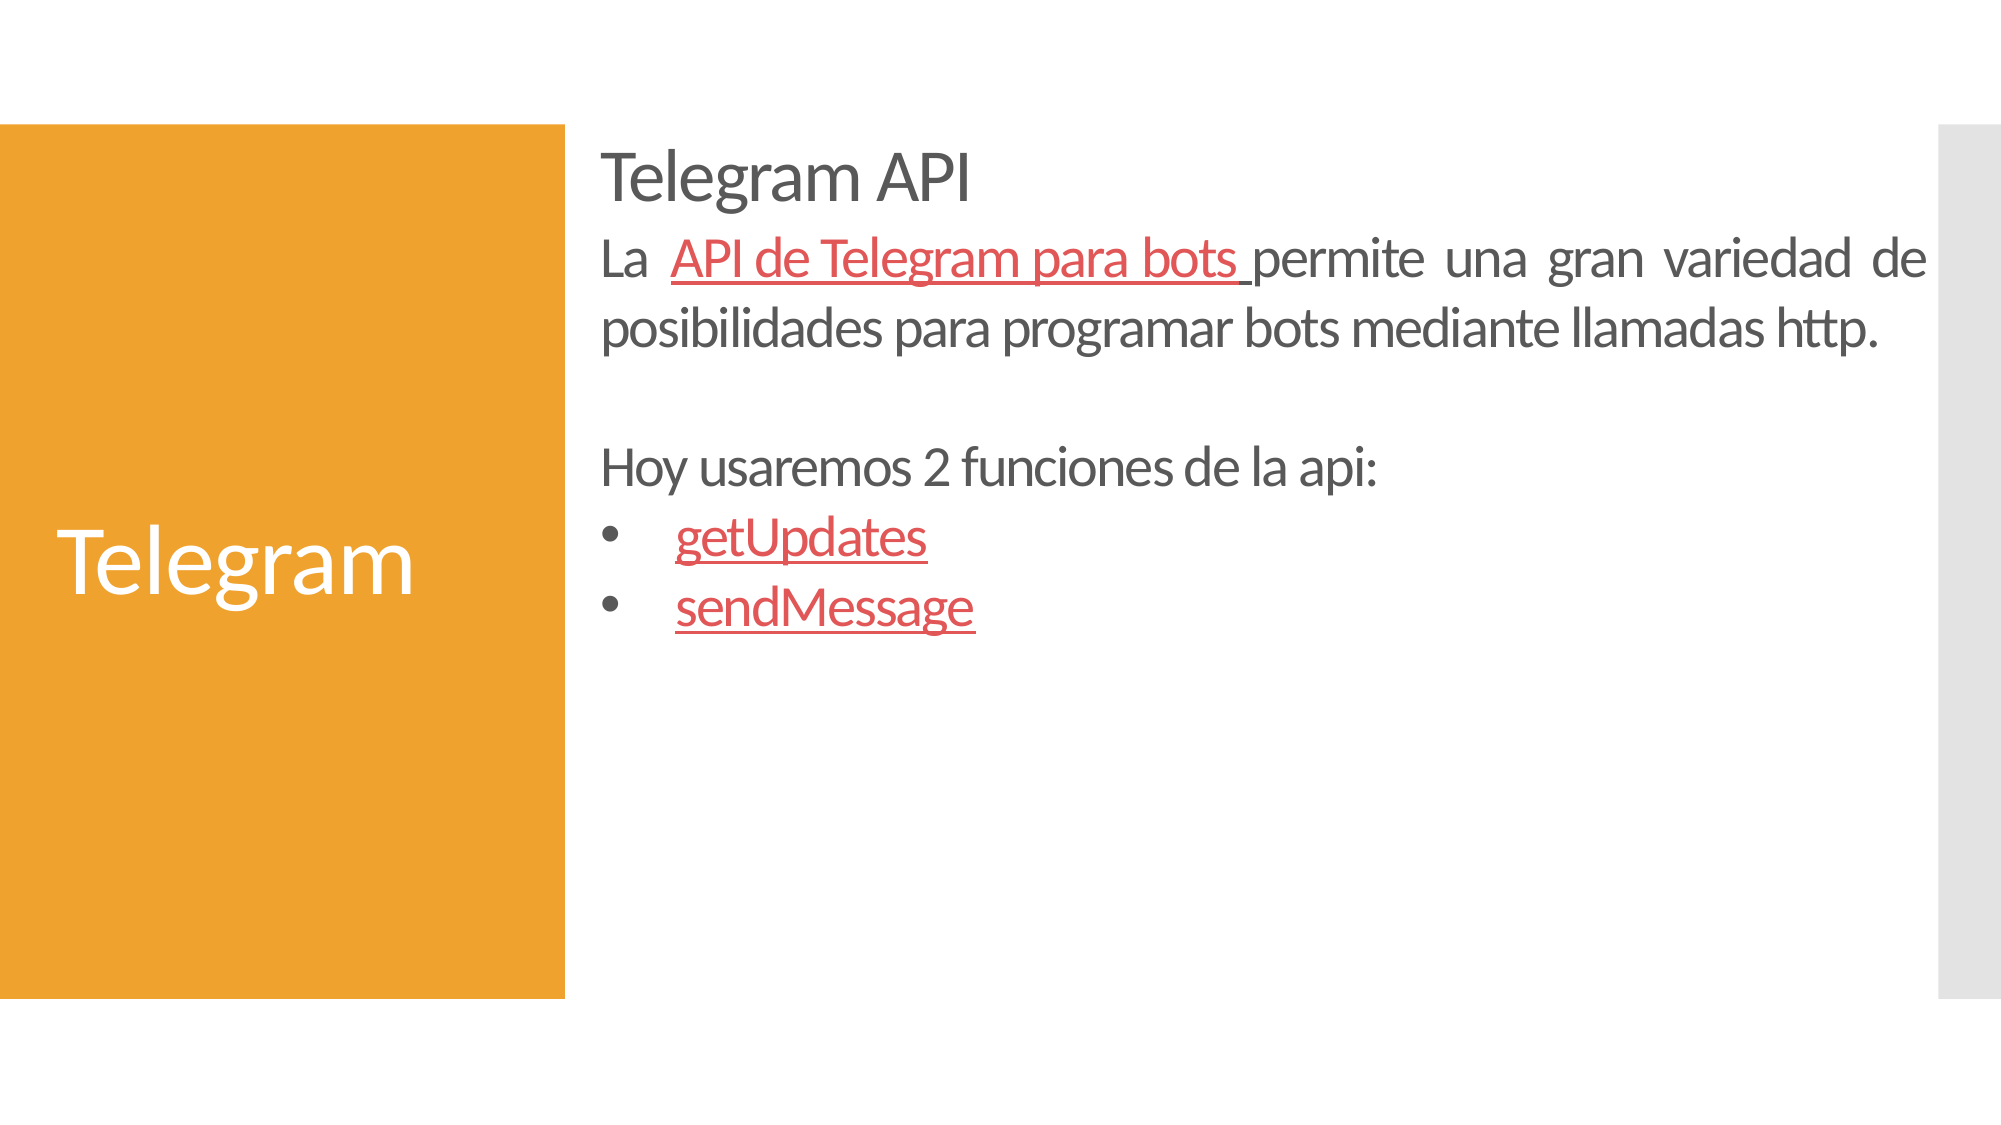

Telegram API
# Telegram
La API de Telegram para bots permite una gran variedad de posibilidades para programar bots mediante llamadas http.

Hoy usaremos 2 funciones de la api:
getUpdates
sendMessage